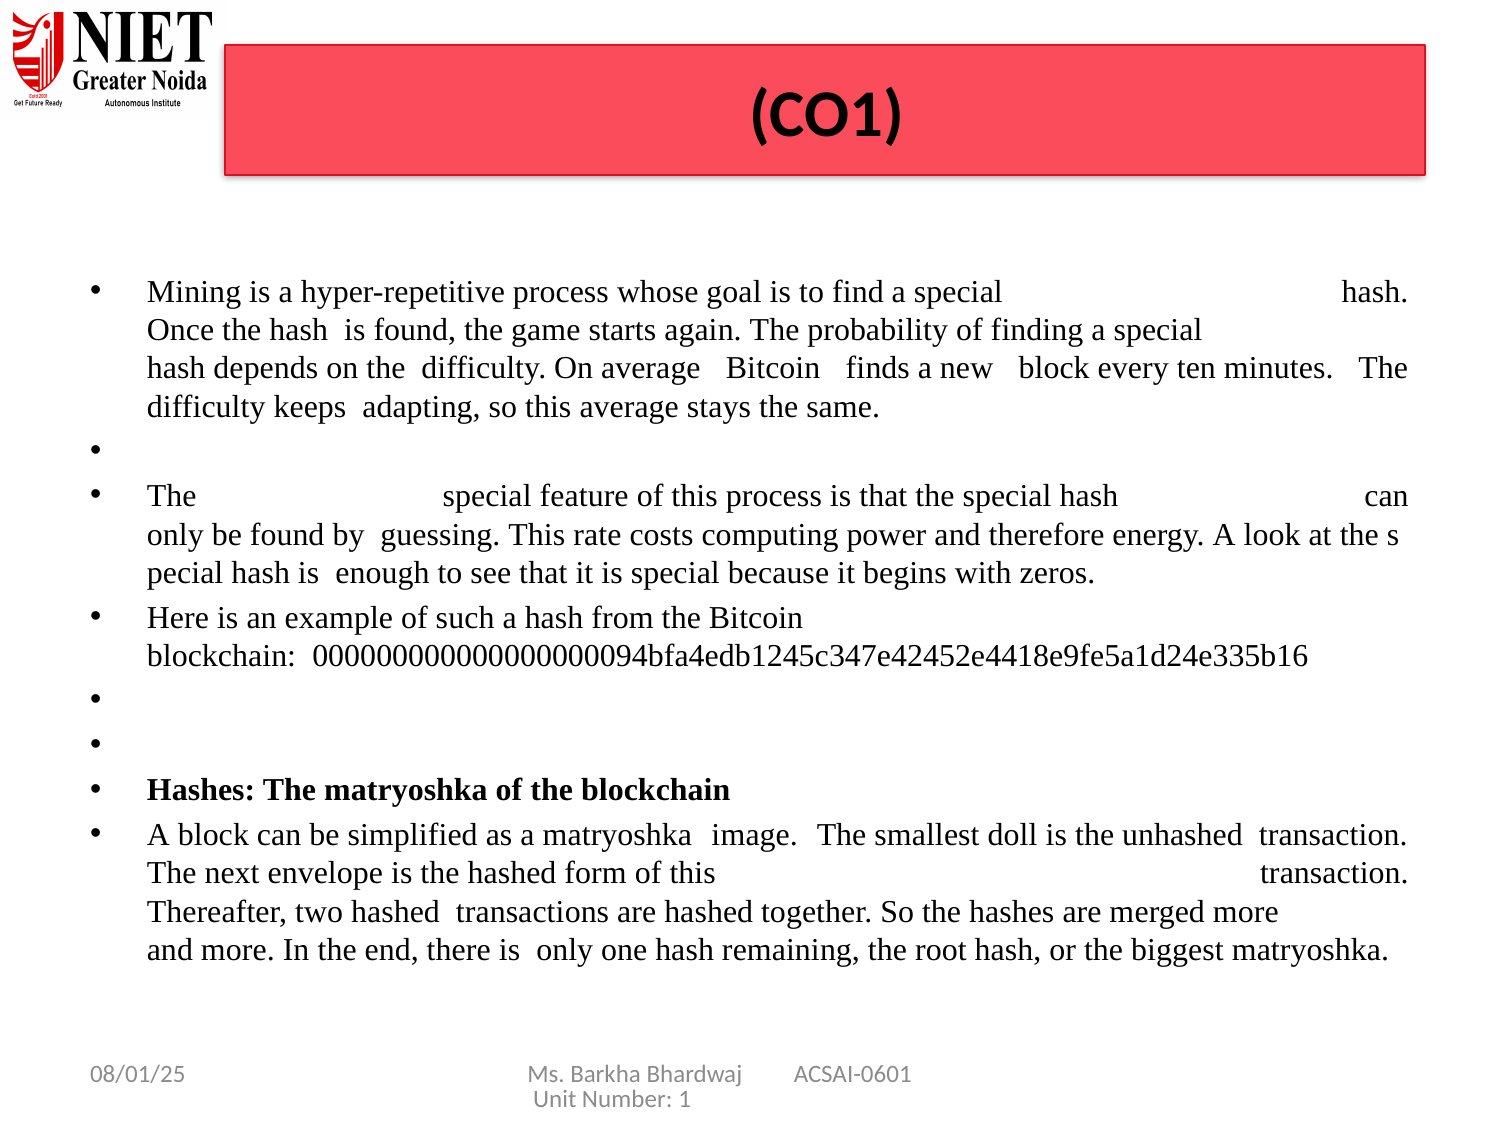

# (CO1)
Mining is a hyper-repetitive process whose goal is to find a special hash. Once the hash  is found, the game starts again. The probability of finding a special hash depends on the  difficulty. On average Bitcoin finds a new block every ten minutes. The difficulty keeps  adapting, so this average stays the same.​
​
The special feature of this process is that the special hash can only be found by  guessing. This rate costs computing power and therefore energy. A look at the special hash is  enough to see that it is special because it begins with zeros.​
Here is an example of such a hash from the Bitcoin blockchain:  000000000000000000094bfa4edb1245c347e42452e4418e9fe5a1d24e335b16​
​
​
Hashes: The matryoshka of the blockchain​
A block can be simplified as a matryoshka image. The smallest doll is the unhashed  transaction. The next envelope is the hashed form of this transaction. Thereafter, two hashed  transactions are hashed together. So the hashes are merged more and more. In the end, there is  only one hash remaining, the root hash, or the biggest matryoshka.​

08/01/25
Ms. Barkha Bhardwaj         ACSAI-0601           Unit Number: 1